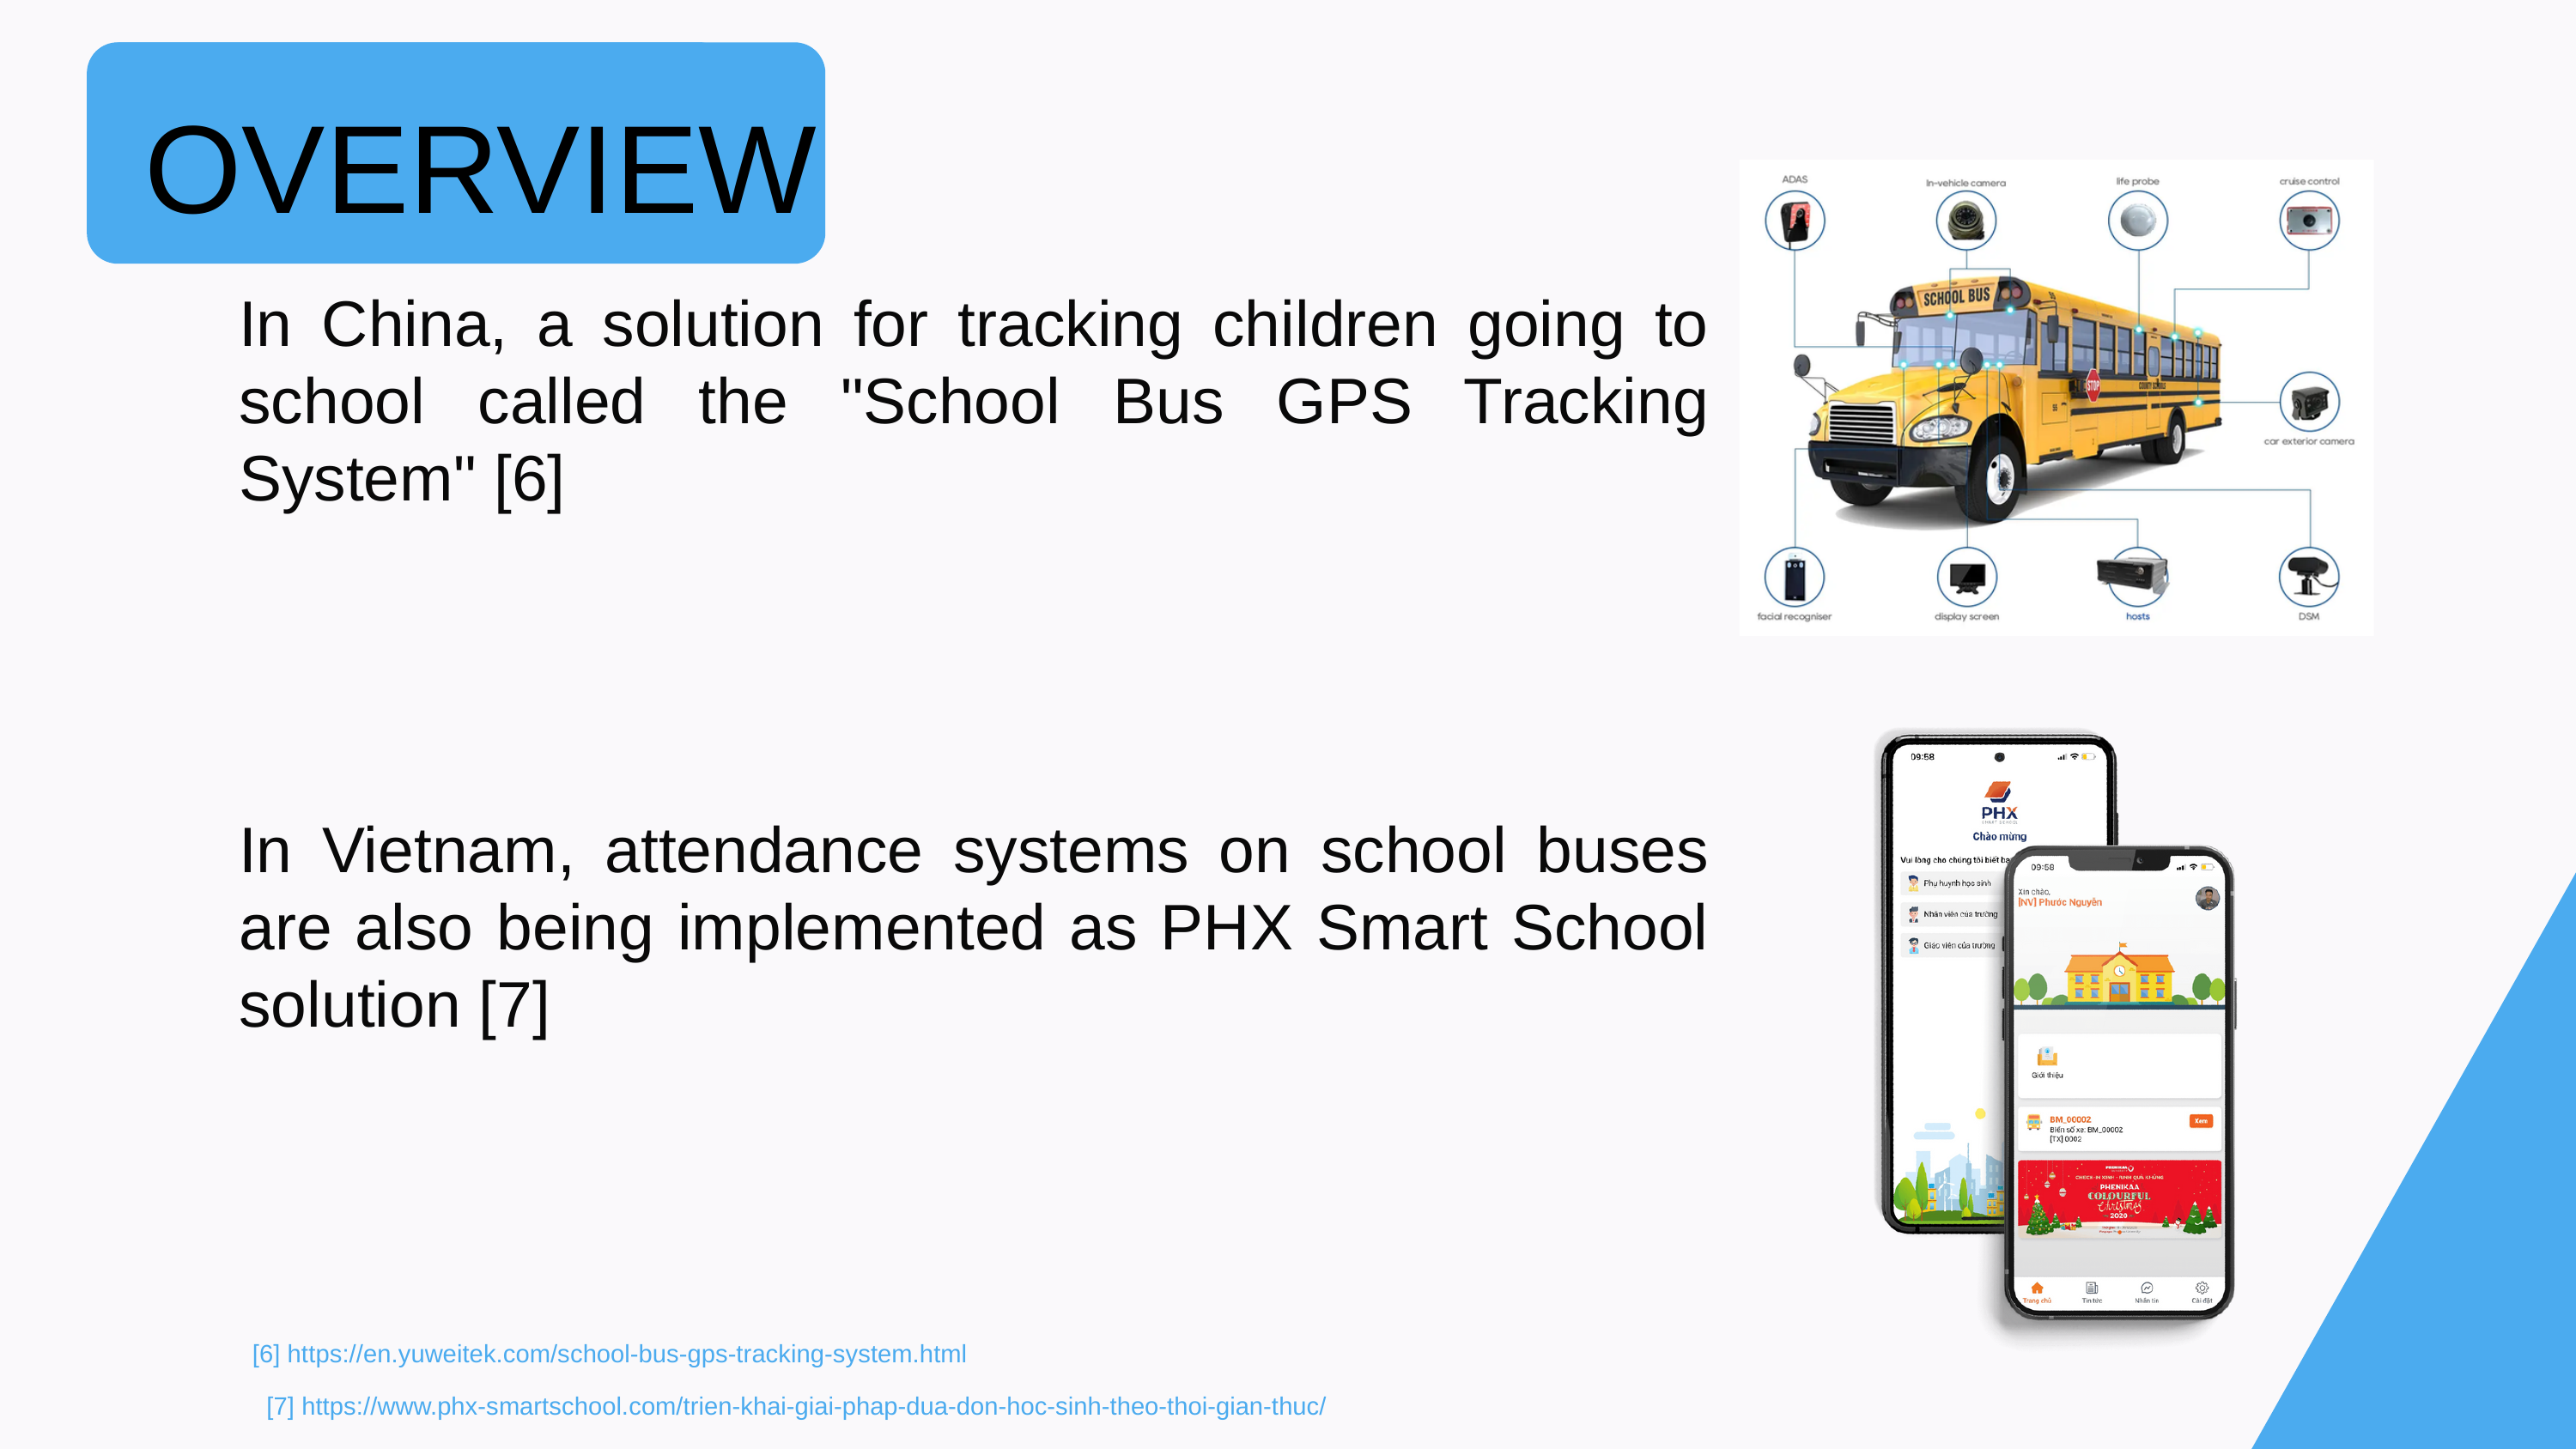

OVERVIEW
OVERVIEW

In China, a solution for tracking children going to school called the "School Bus GPS Tracking System" [6]

In Vietnam, attendance systems on school buses are also being implemented as PHX Smart School solution [7]

[6] https://en.yuweitek.com/school-bus-gps-tracking-system.html
[7] https://www.phx-smartschool.com/trien-khai-giai-phap-dua-don-hoc-sinh-theo-thoi-gian-thuc/